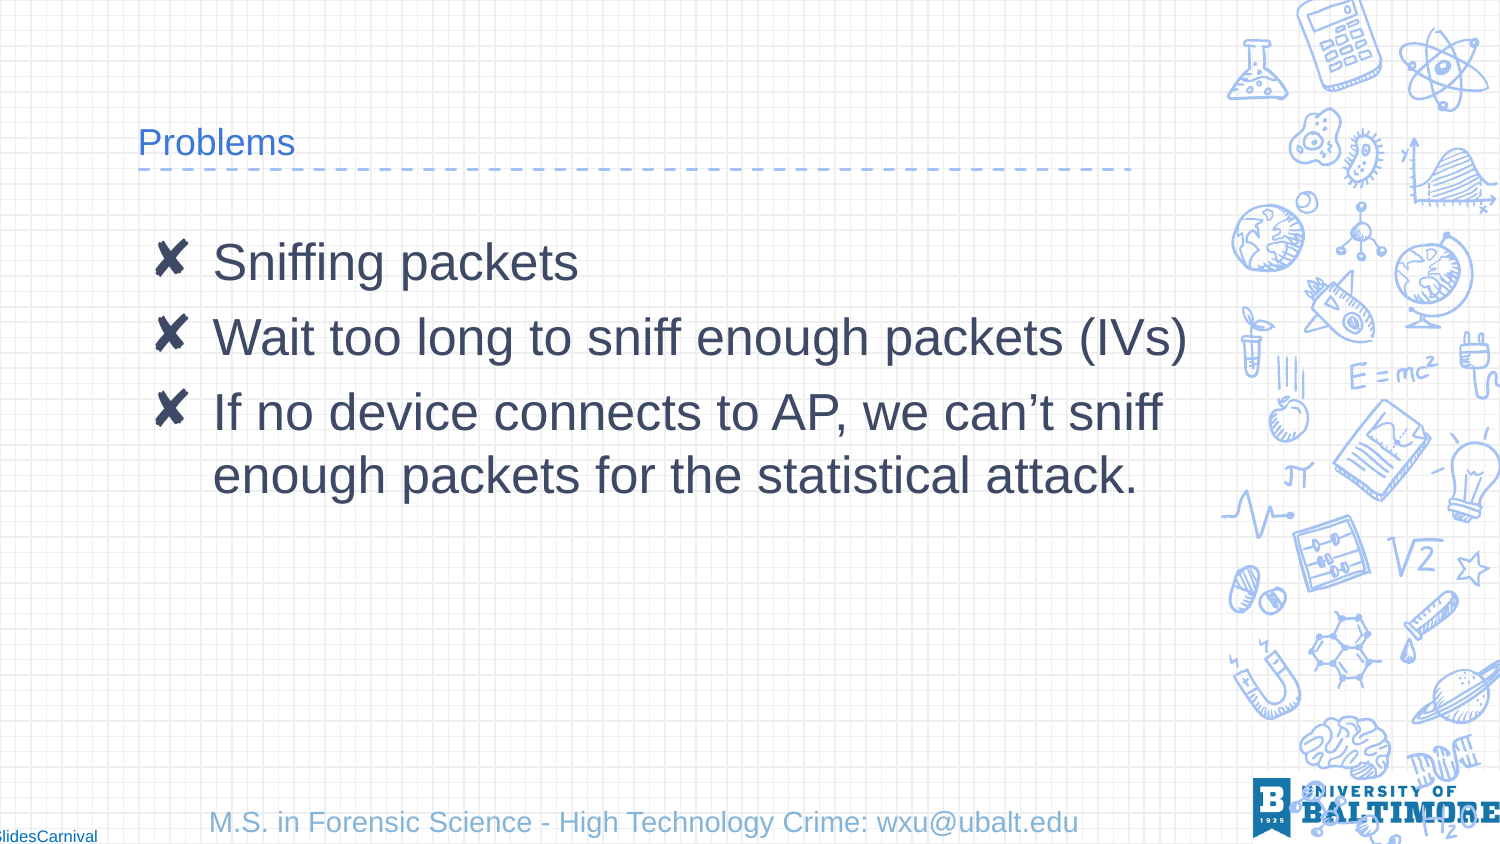

# Problems
Sniffing packets
Wait too long to sniff enough packets (IVs)
If no device connects to AP, we can’t sniff enough packets for the statistical attack.